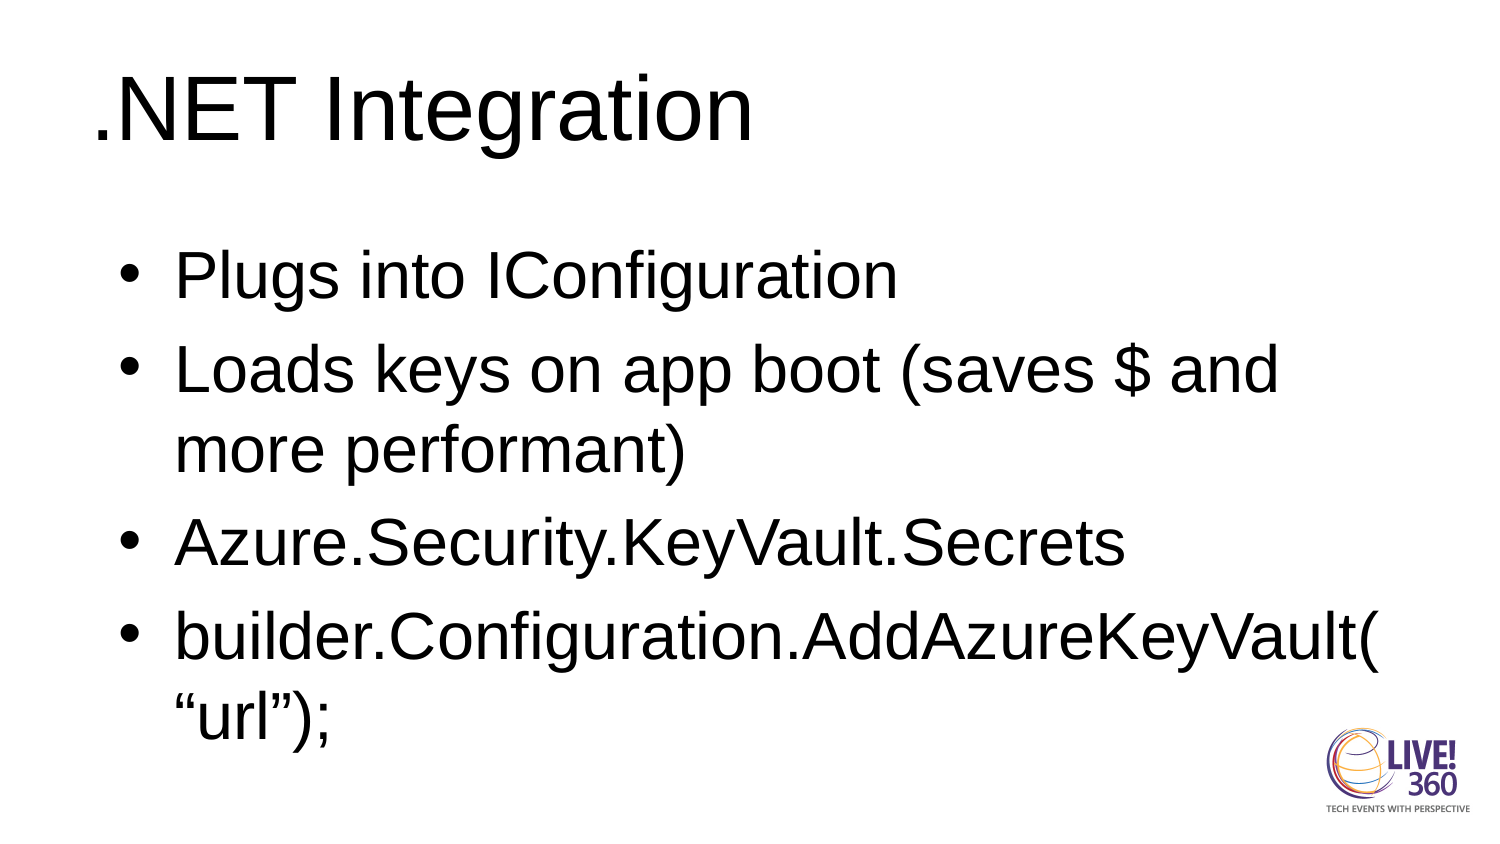

# .NET Integration
Plugs into IConfiguration
Loads keys on app boot (saves $ and more performant)
Azure.Security.KeyVault.Secrets
builder.Configuration.AddAzureKeyVault(“url”);